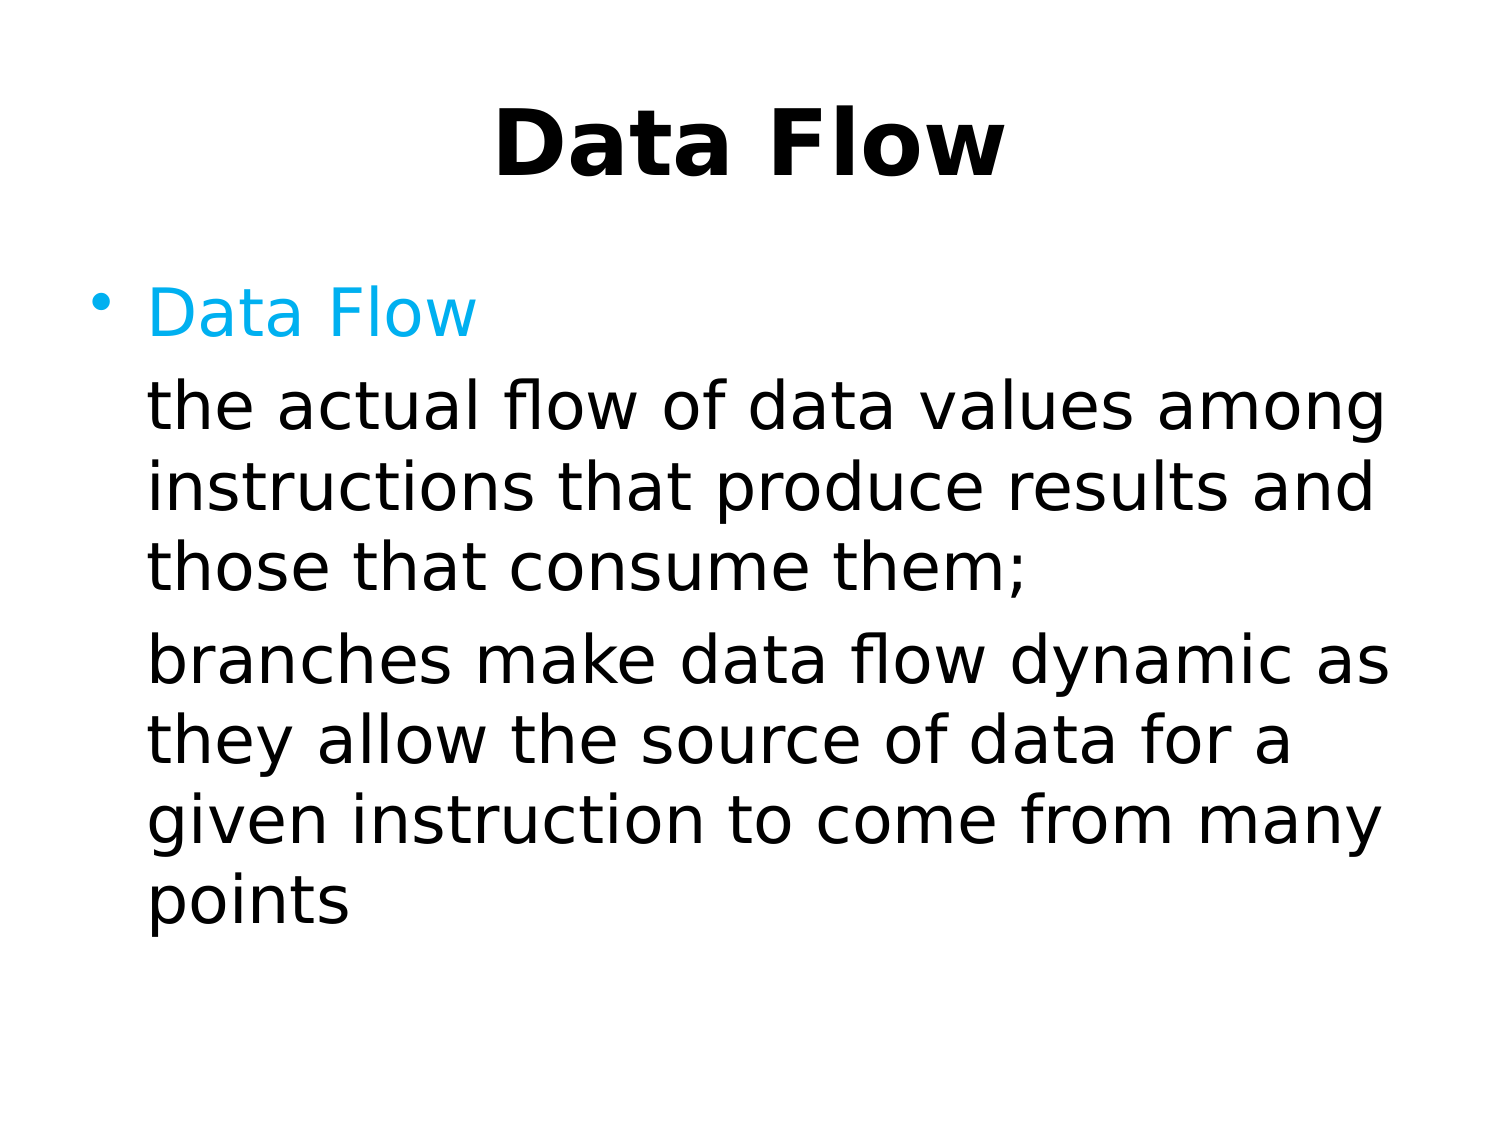

# Data Flow
Data Flow
	the actual flow of data values among instructions that produce results and those that consume them;
	branches make data flow dynamic as they allow the source of data for a given instruction to come from many points